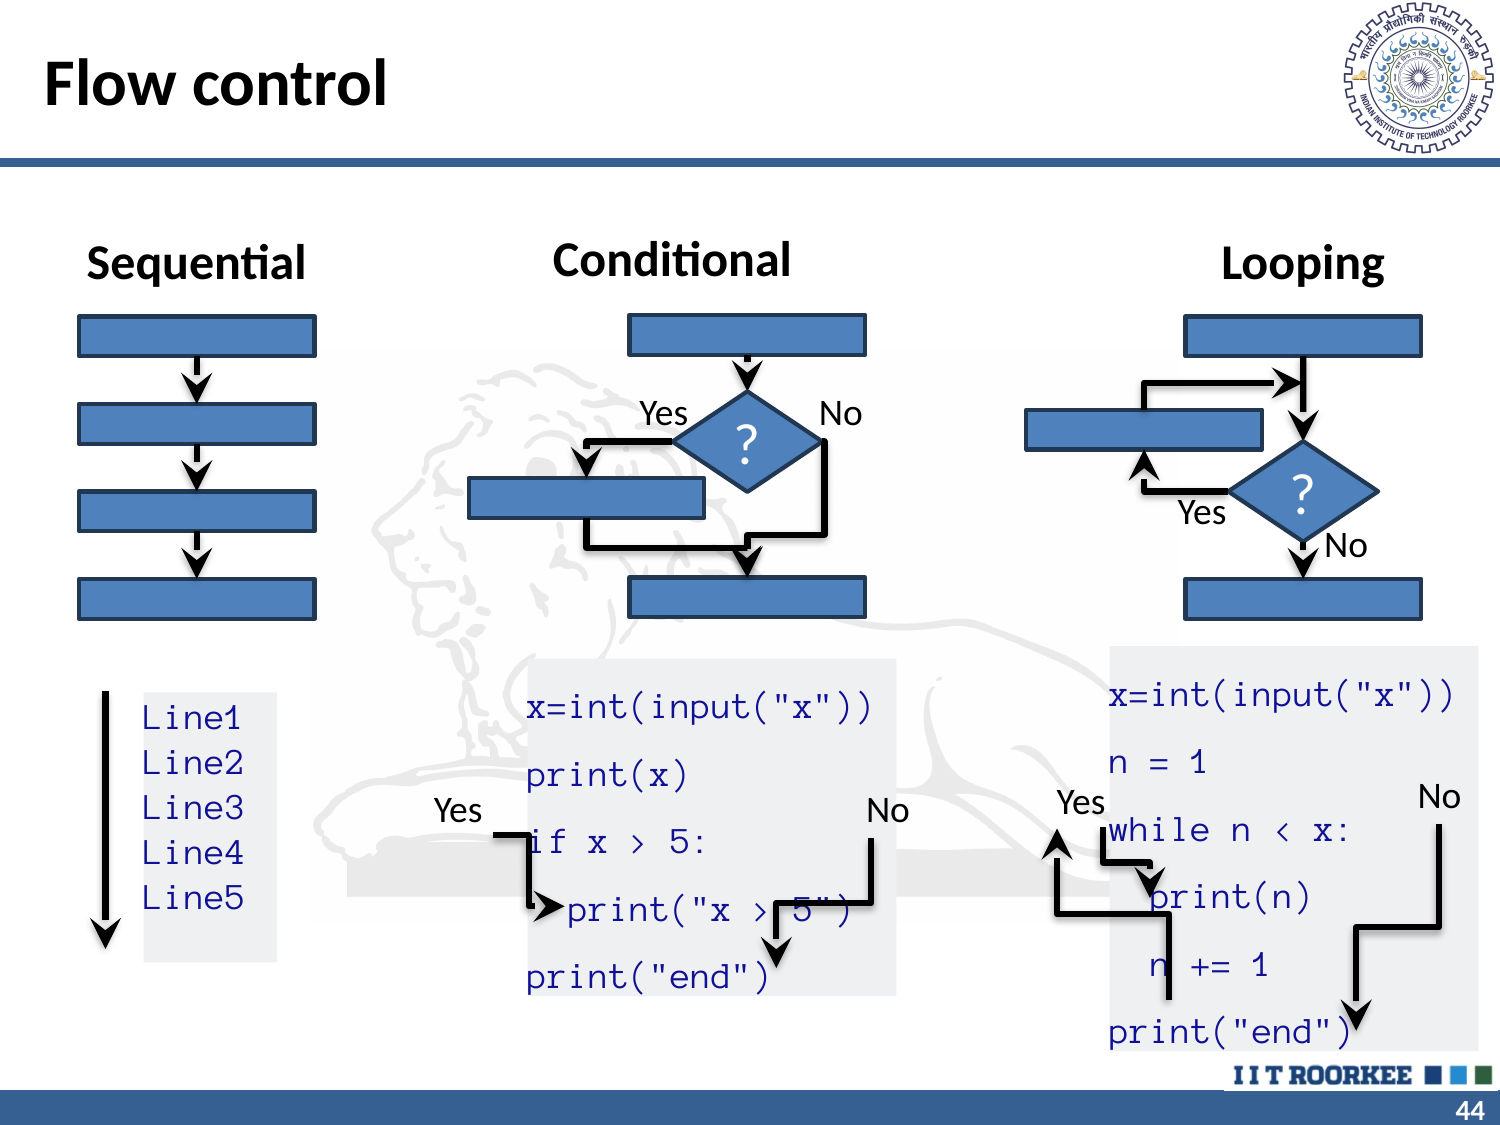

# Flow control
Conditional

Yes
No
?

Sequential

Looping

?
Yes
No

x=int(input("x"))
n = 1
while n < x:
  print(n)
  n += 1
print("end")
No
Yes
x=int(input("x"))
print(x)
if x > 5:
  print("x > 5")
print("end")
Yes
No
Line1
Line2
Line3
Line4
Line5